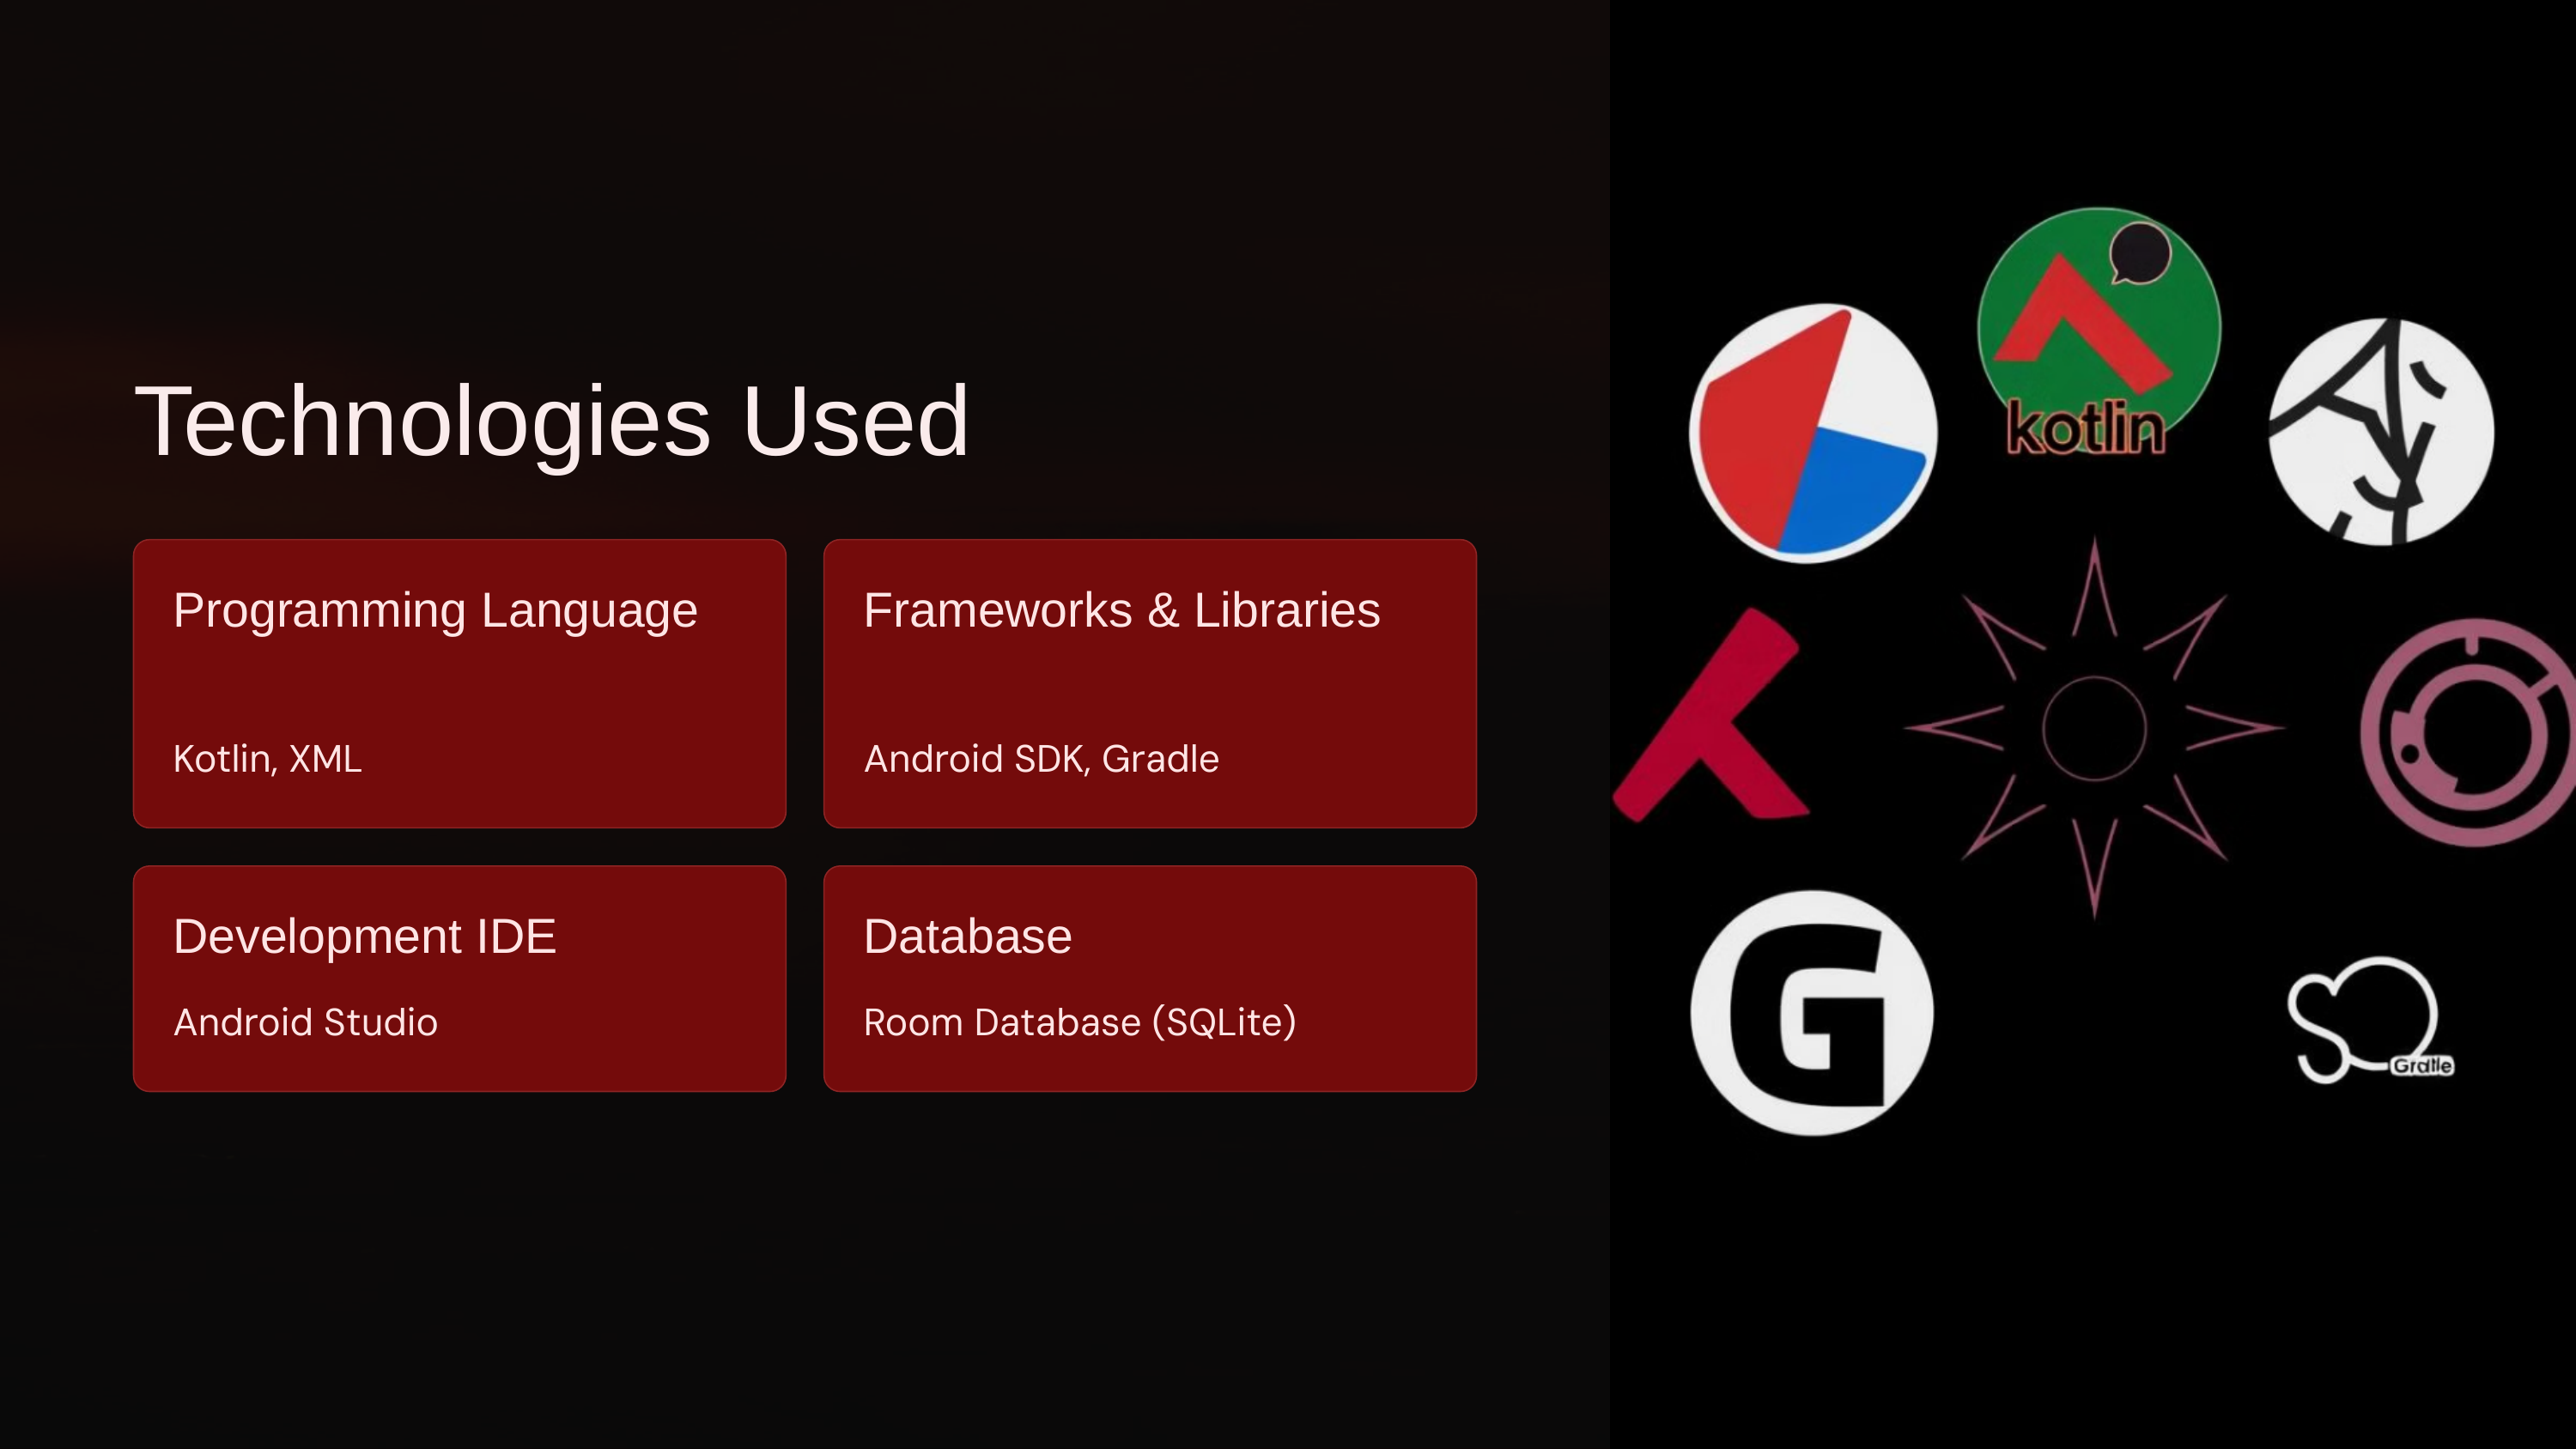

Technologies Used

Programming Language

Frameworks & Libraries

Kotlin, XML

Android SDK, Gradle

Development IDE

Database

Android Studio

Room Database (SQLite)